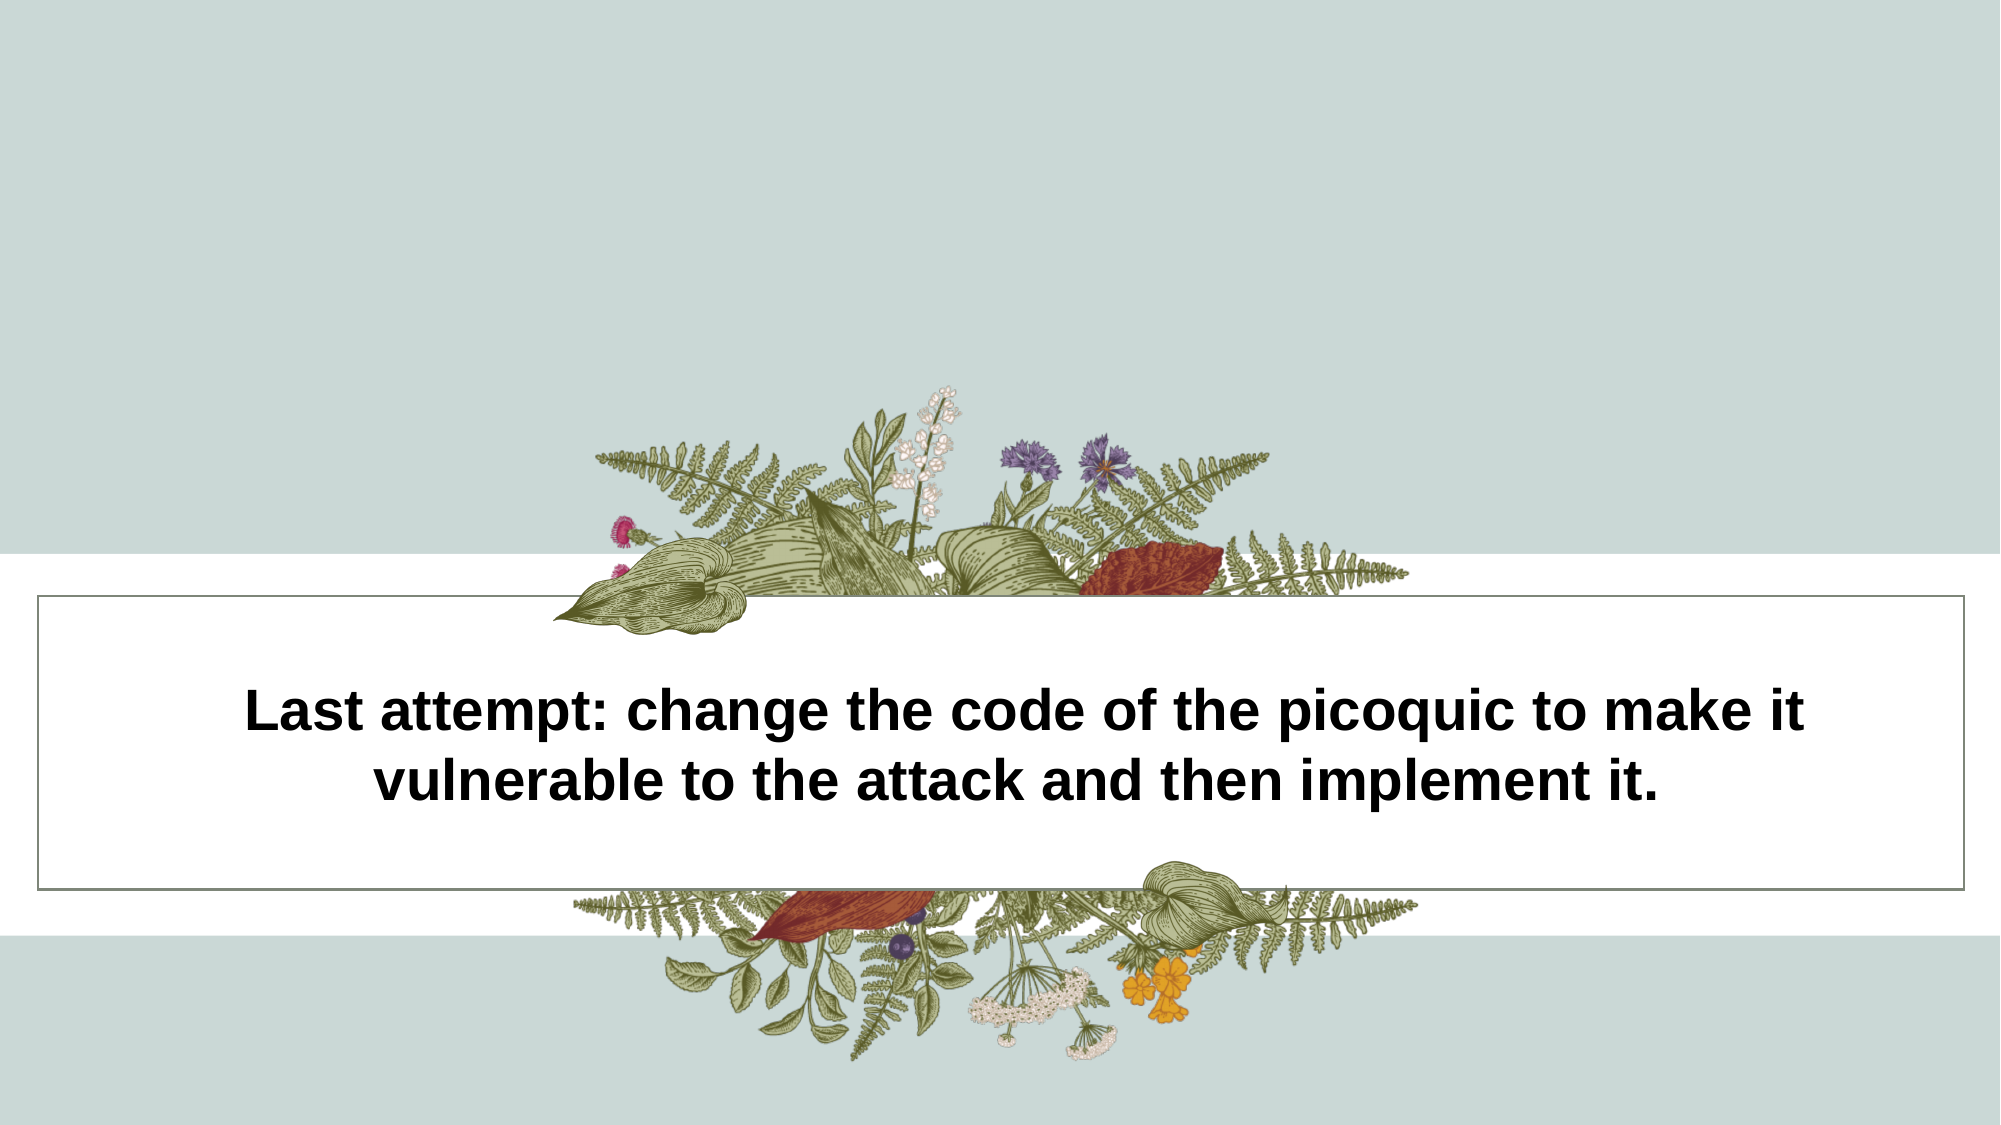

Last attempt: change the code of the picoquic to make it vulnerable to the attack and then implement it.